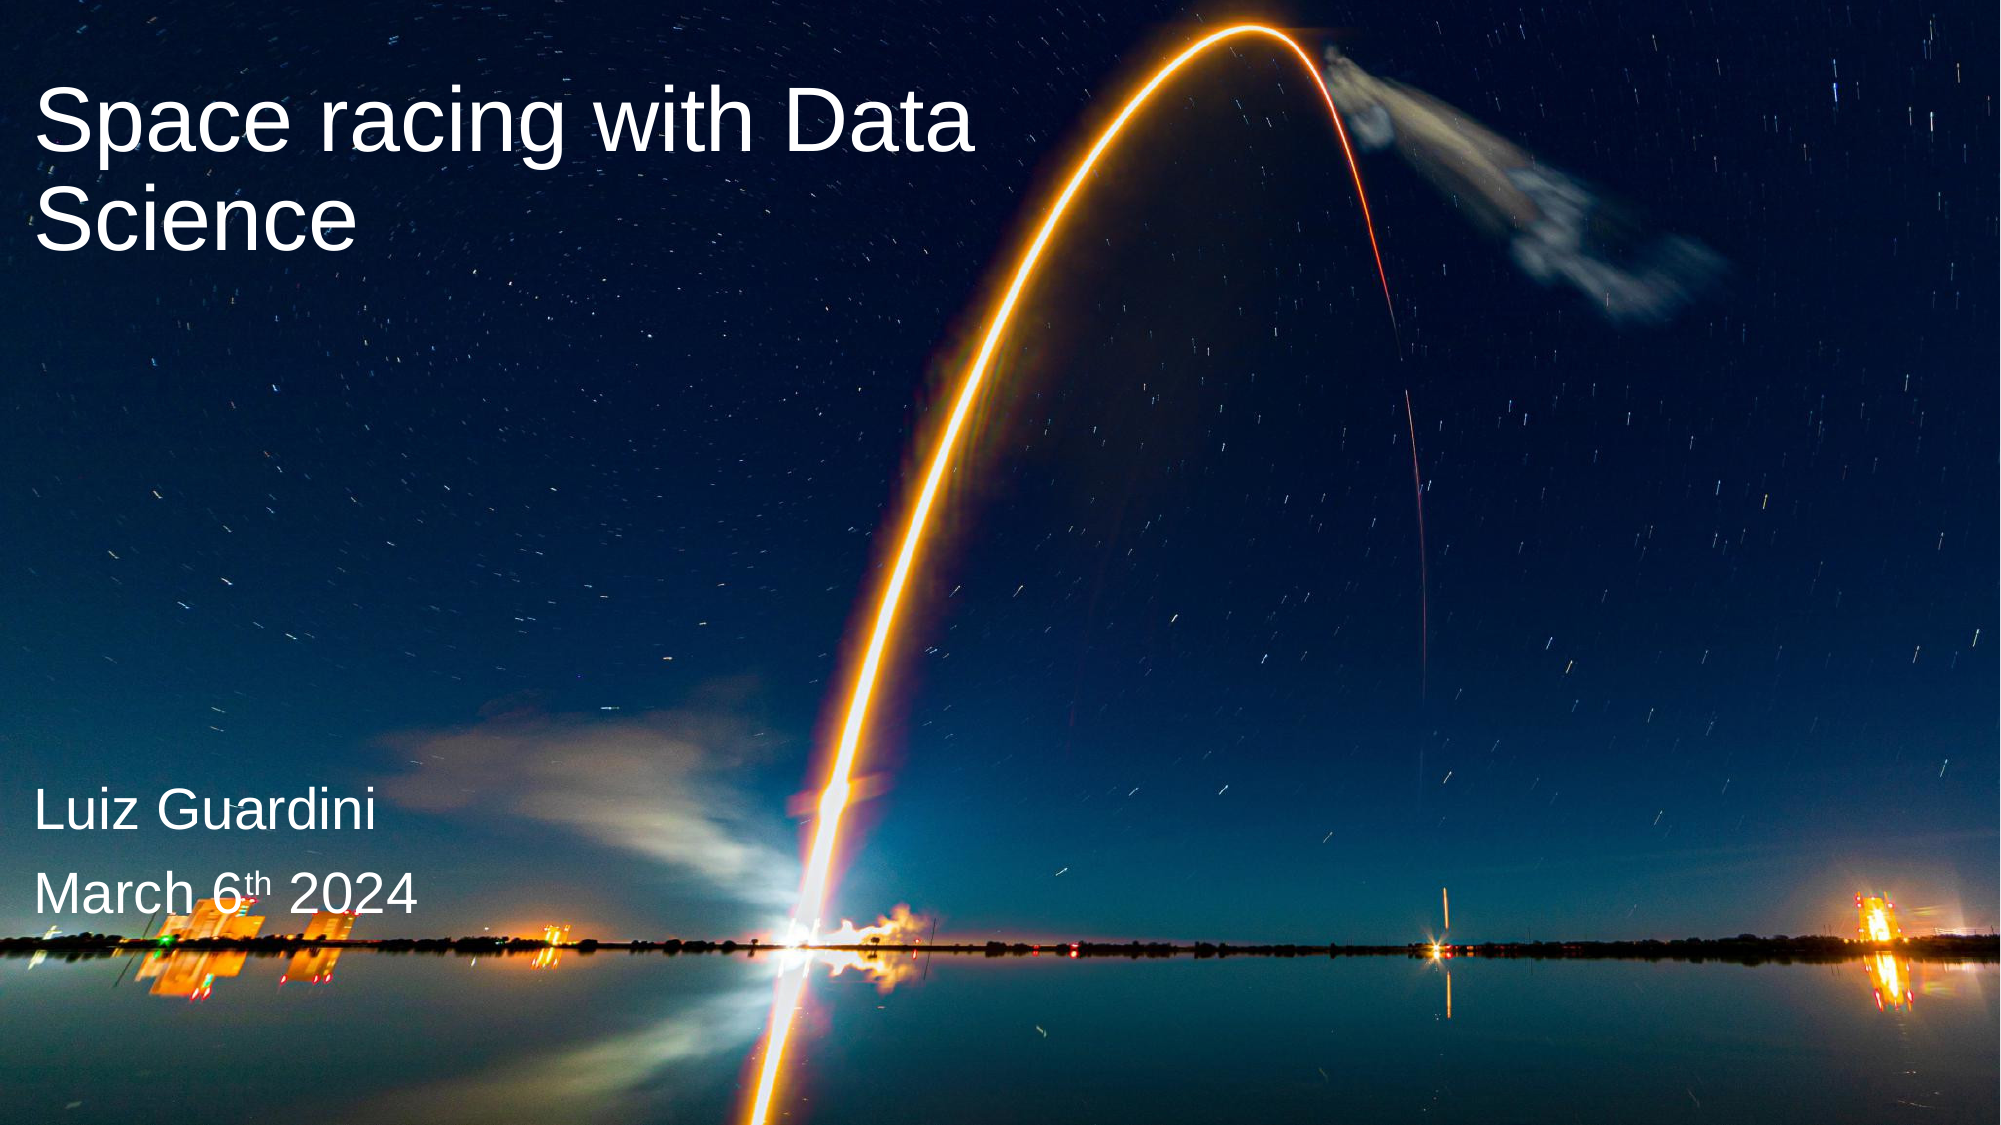

# Space racing with Data Science
Luiz Guardini
March 6th 2024